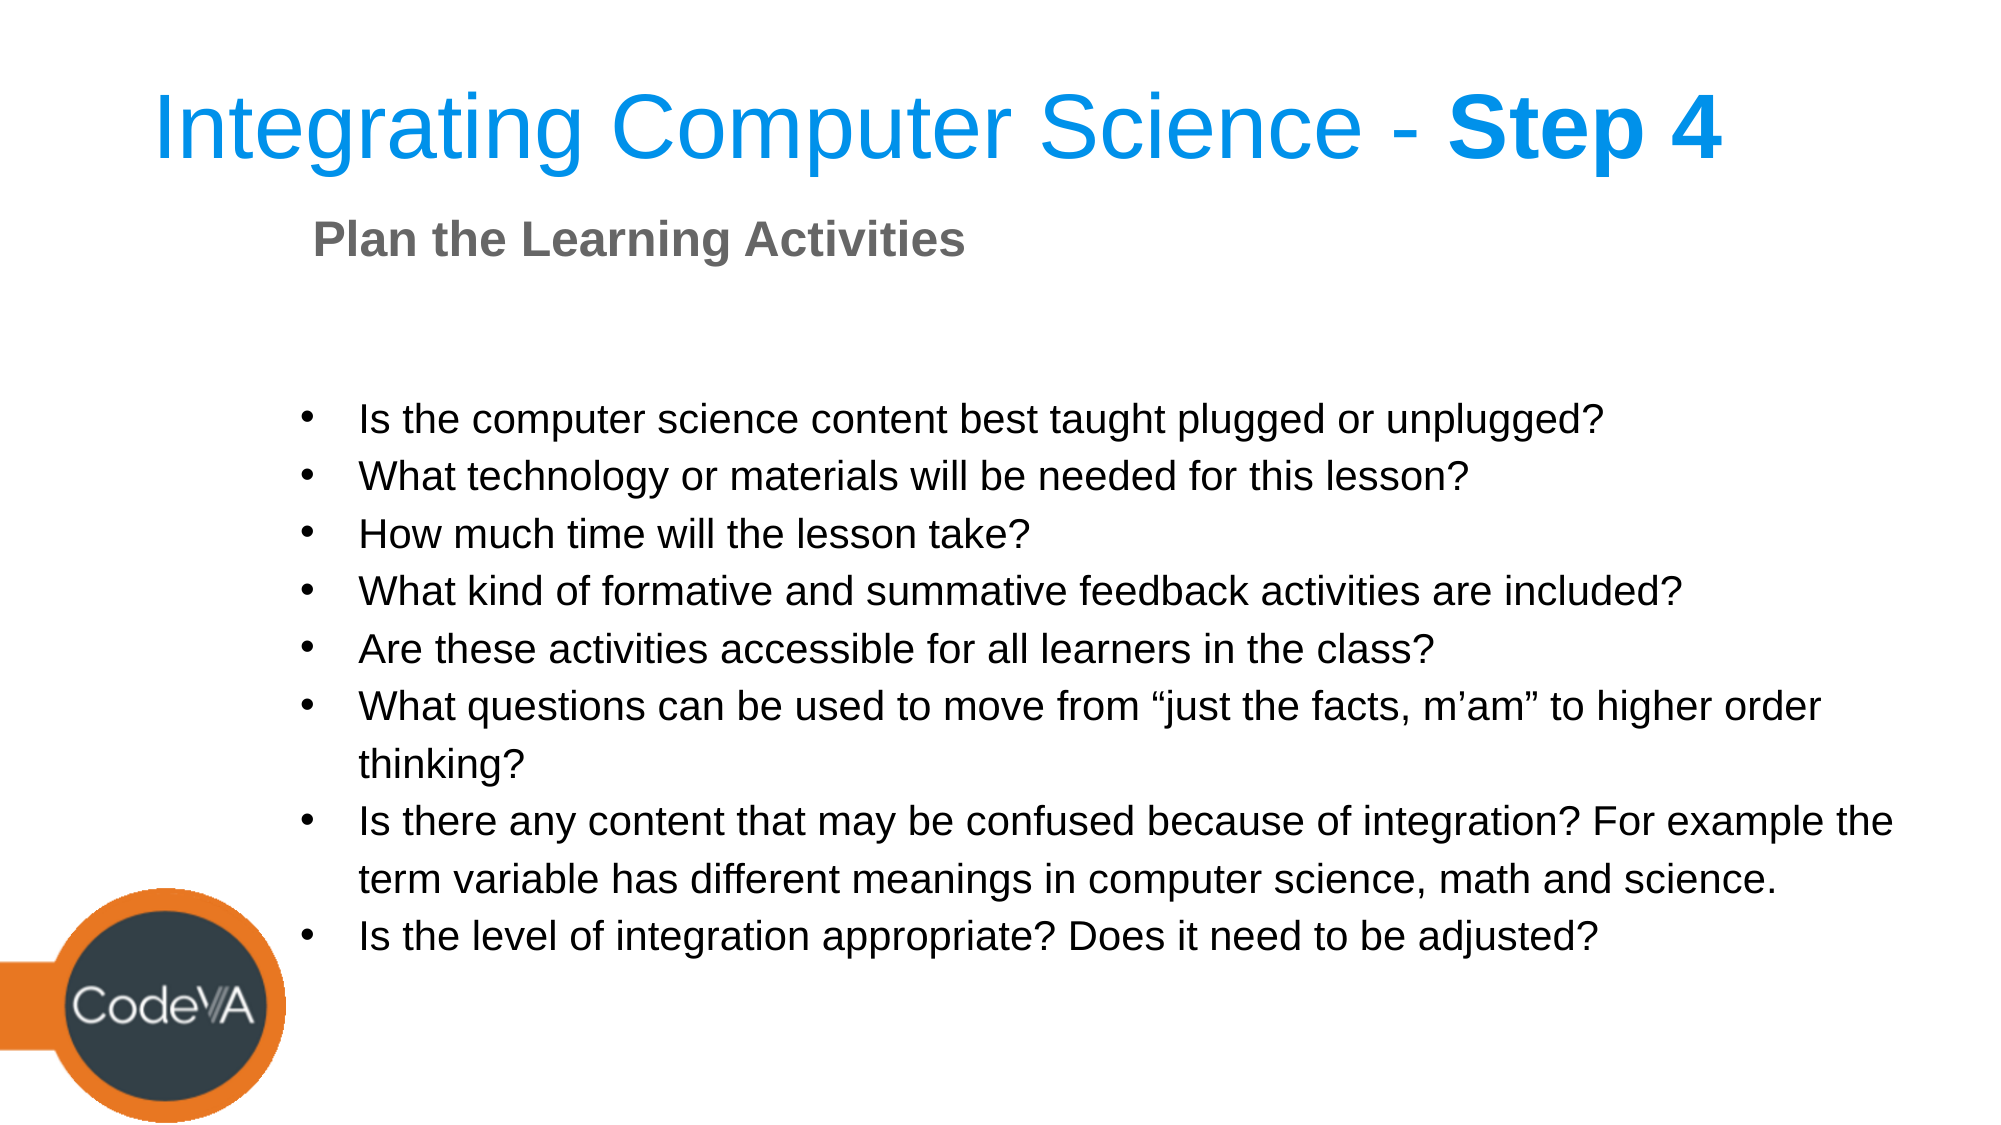

# Integrating Computer Science - Step 4
Plan the Learning Activities

Is the computer science content best taught plugged or unplugged?
What technology or materials will be needed for this lesson?
How much time will the lesson take?
What kind of formative and summative feedback activities are included?
Are these activities accessible for all learners in the class?
What questions can be used to move from “just the facts, m’am” to higher order thinking?
Is there any content that may be confused because of integration? For example the term variable has different meanings in computer science, math and science.
Is the level of integration appropriate? Does it need to be adjusted?